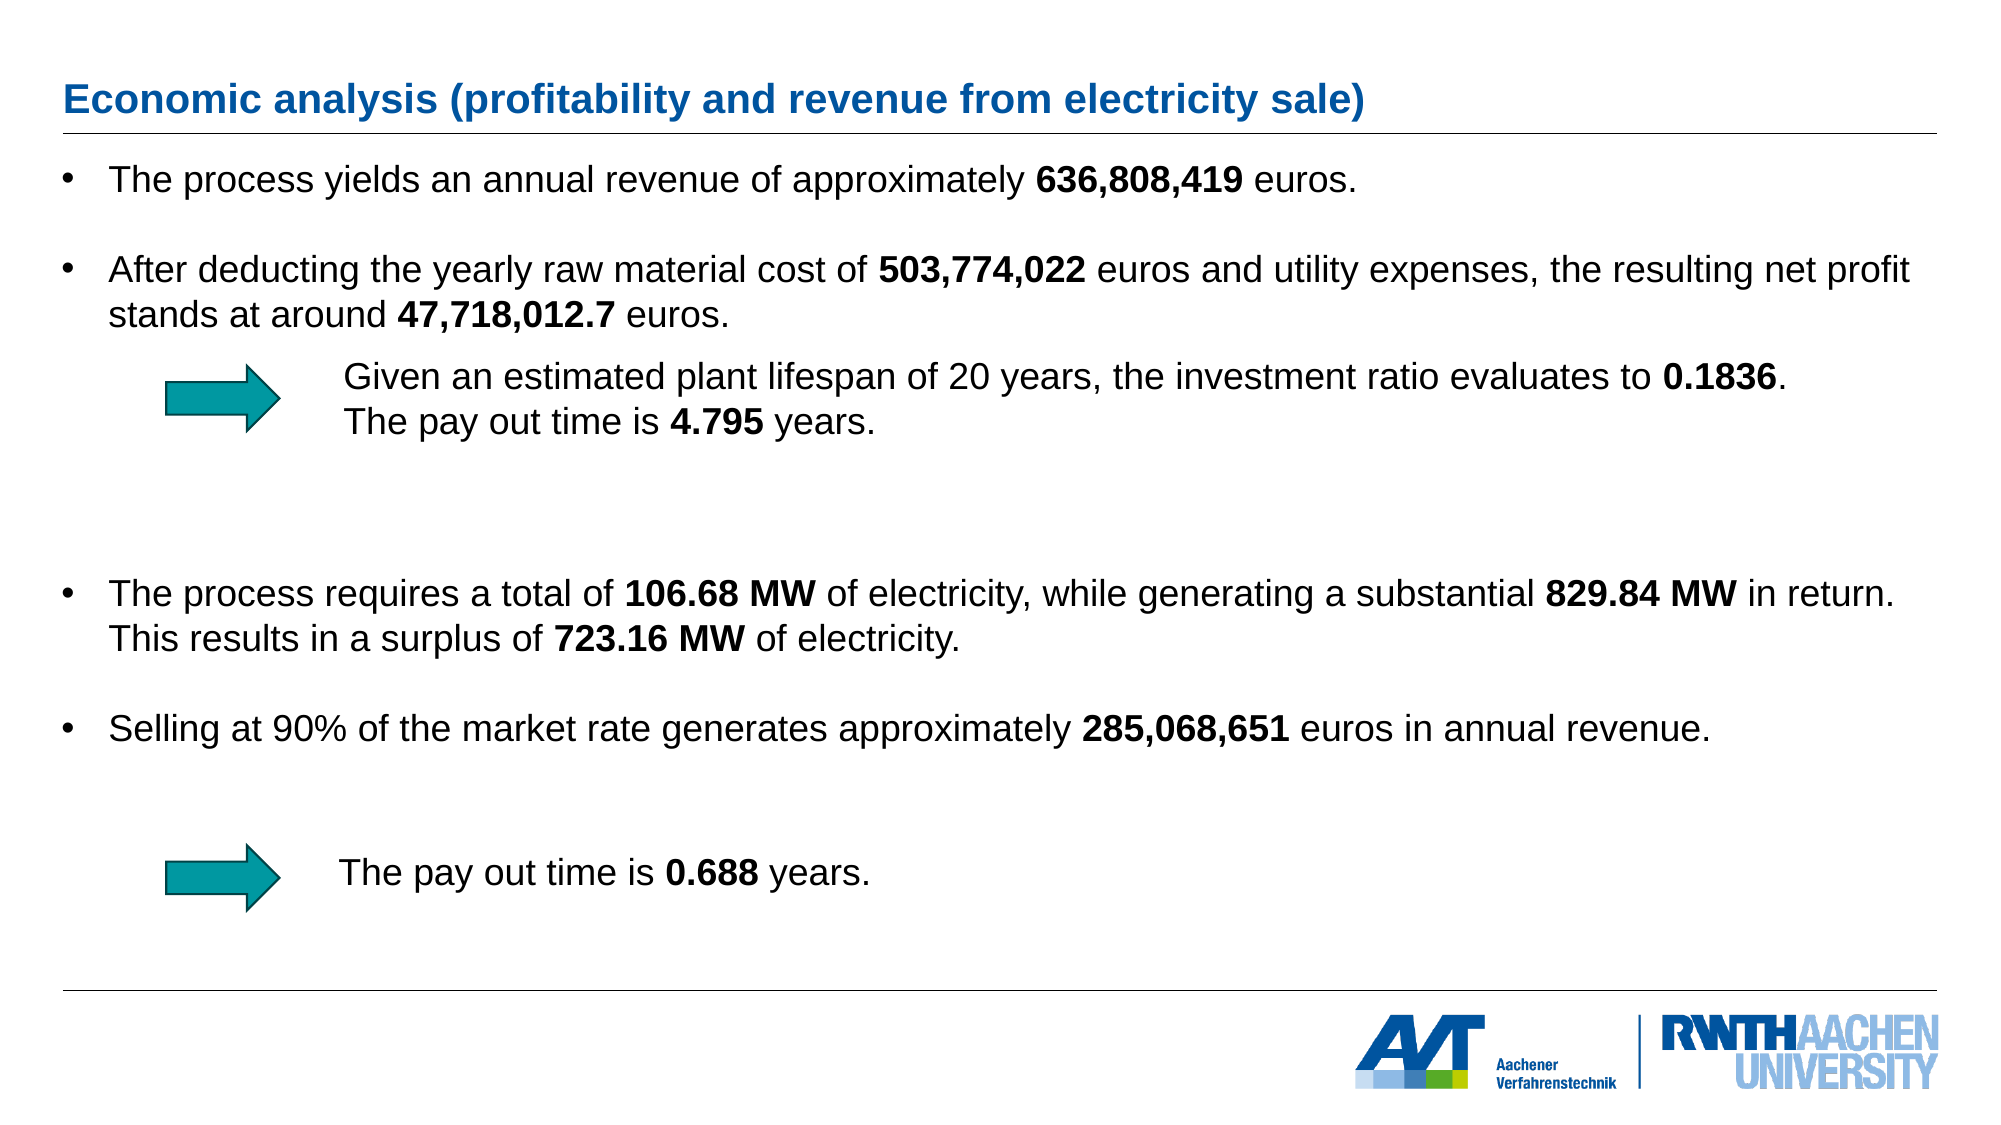

# Economic analysis (profitability and revenue from electricity sale)
The process yields an annual revenue of approximately 636,808,419 euros.

After deducting the yearly raw material cost of 503,774,022 euros and utility expenses, the resulting net profit stands at around 47,718,012.7 euros.
Given an estimated plant lifespan of 20 years, the investment ratio evaluates to 0.1836.
The pay out time is 4.795 years.

The process requires a total of 106.68 MW of electricity, while generating a substantial 829.84 MW in return. This results in a surplus of 723.16 MW of electricity.

Selling at 90% of the market rate generates approximately 285,068,651 euros in annual revenue.
The pay out time is 0.688 years.